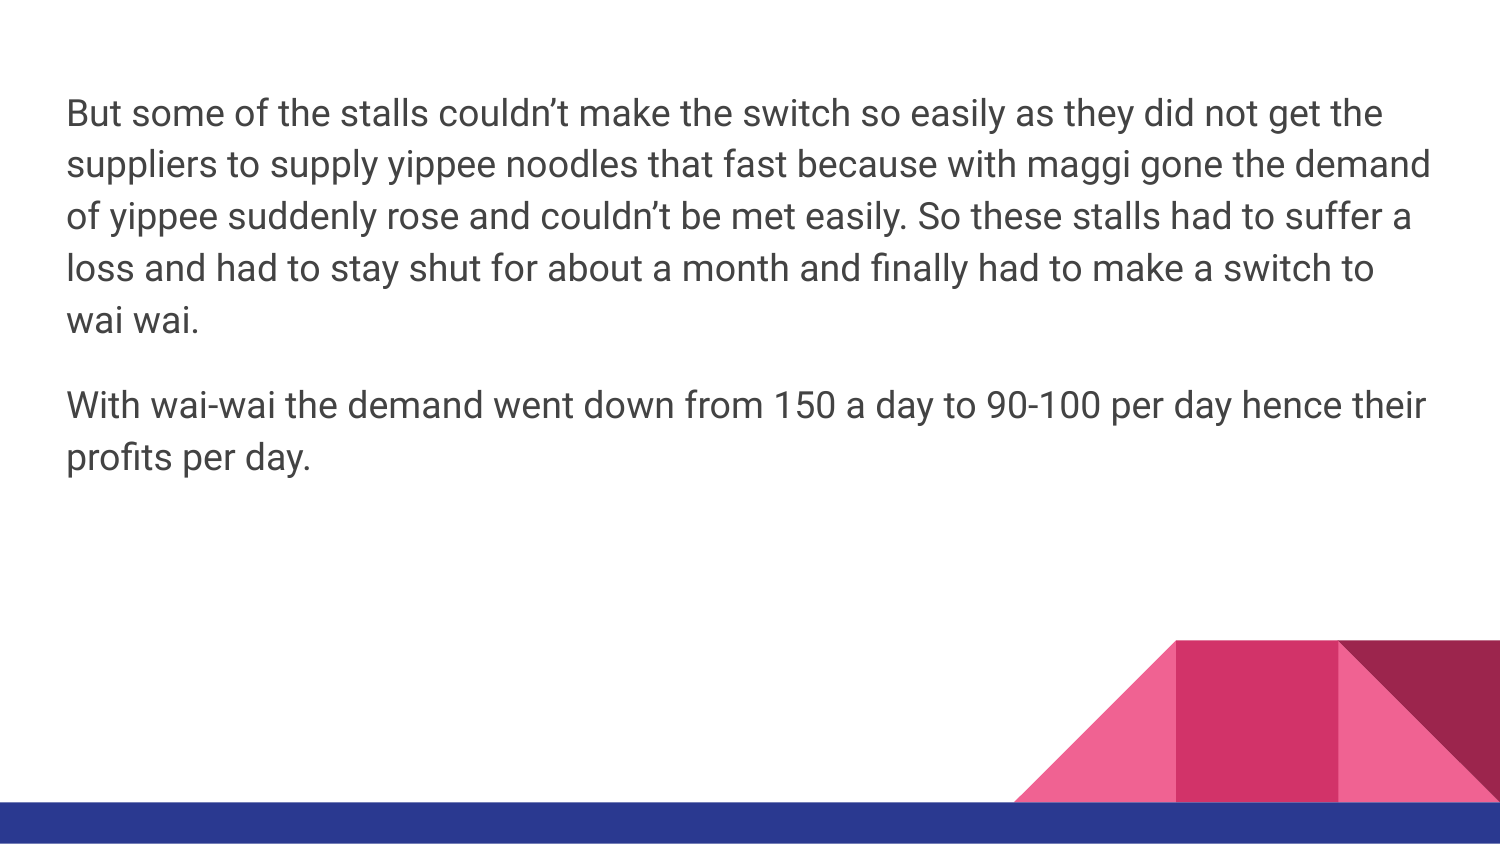

But some of the stalls couldn’t make the switch so easily as they did not get the suppliers to supply yippee noodles that fast because with maggi gone the demand of yippee suddenly rose and couldn’t be met easily. So these stalls had to suffer a loss and had to stay shut for about a month and finally had to make a switch to wai wai.
With wai-wai the demand went down from 150 a day to 90-100 per day hence their profits per day.